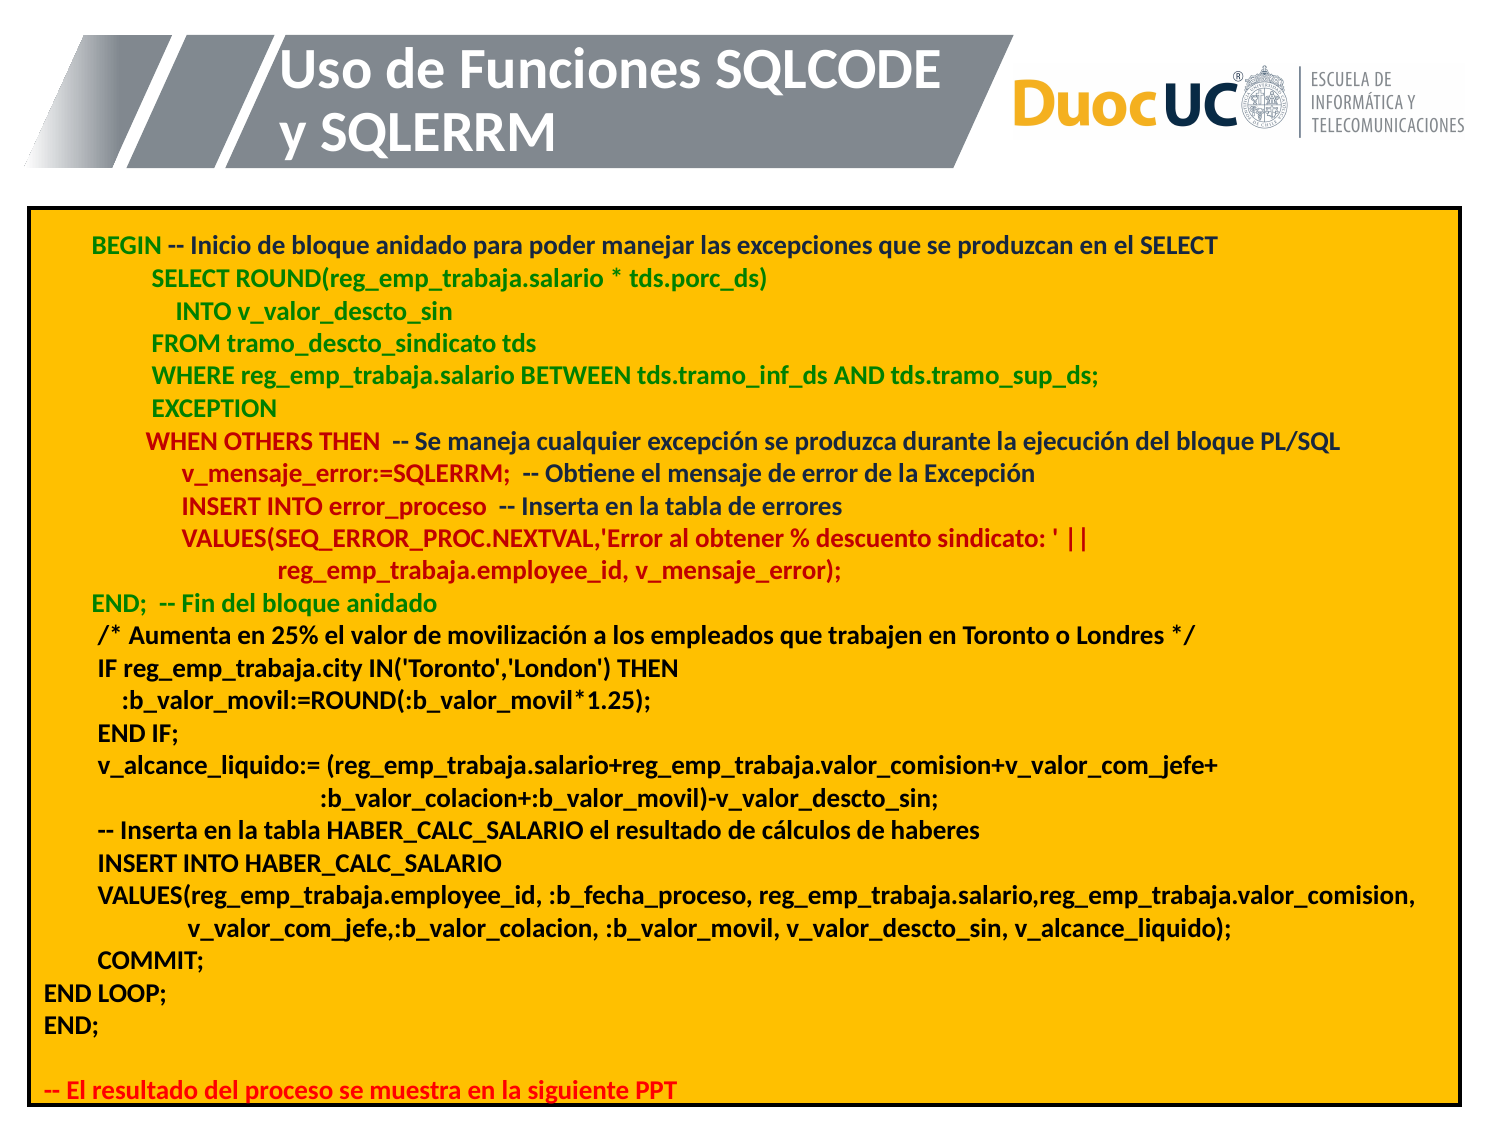

# Uso de Funciones SQLCODE y SQLERRM

        BEGIN -- Inicio de bloque anidado para poder manejar las excepciones que se produzcan en el SELECT
                  SELECT ROUND(reg_emp_trabaja.salario * tds.porc_ds)
                      INTO v_valor_descto_sin
                  FROM tramo_descto_sindicato tds
                  WHERE reg_emp_trabaja.salario BETWEEN tds.tramo_inf_ds AND tds.tramo_sup_ds;
                  EXCEPTION
                 WHEN OTHERS THEN  -- Se maneja cualquier excepción se produzca durante la ejecución del bloque PL/SQL
                       v_mensaje_error:=SQLERRM;  -- Obtiene el mensaje de error de la Excepción
                       INSERT INTO error_proceso  -- Inserta en la tabla de errores
                       VALUES(SEQ_ERROR_PROC.NEXTVAL,'Error al obtener % descuento sindicato: ' ||
                                       reg_emp_trabaja.employee_id, v_mensaje_error);
        END;  -- Fin del bloque anidado
         /* Aumenta en 25% el valor de movilización a los empleados que trabajen en Toronto o Londres */
         IF reg_emp_trabaja.city IN('Toronto','London') THEN
             :b_valor_movil:=ROUND(:b_valor_movil*1.25);
         END IF;
         v_alcance_liquido:= (reg_emp_trabaja.salario+reg_emp_trabaja.valor_comision+v_valor_com_jefe+
                                              :b_valor_colacion+:b_valor_movil)-v_valor_descto_sin;
         -- Inserta en la tabla HABER_CALC_SALARIO el resultado de cálculos de haberes
         INSERT INTO HABER_CALC_SALARIO
         VALUES(reg_emp_trabaja.employee_id, :b_fecha_proceso, reg_emp_trabaja.salario,reg_emp_trabaja.valor_comision,
                        v_valor_com_jefe,:b_valor_colacion, :b_valor_movil, v_valor_descto_sin, v_alcance_liquido);
         COMMIT;
END LOOP;
END;

-- El resultado del proceso se muestra en la siguiente PPT